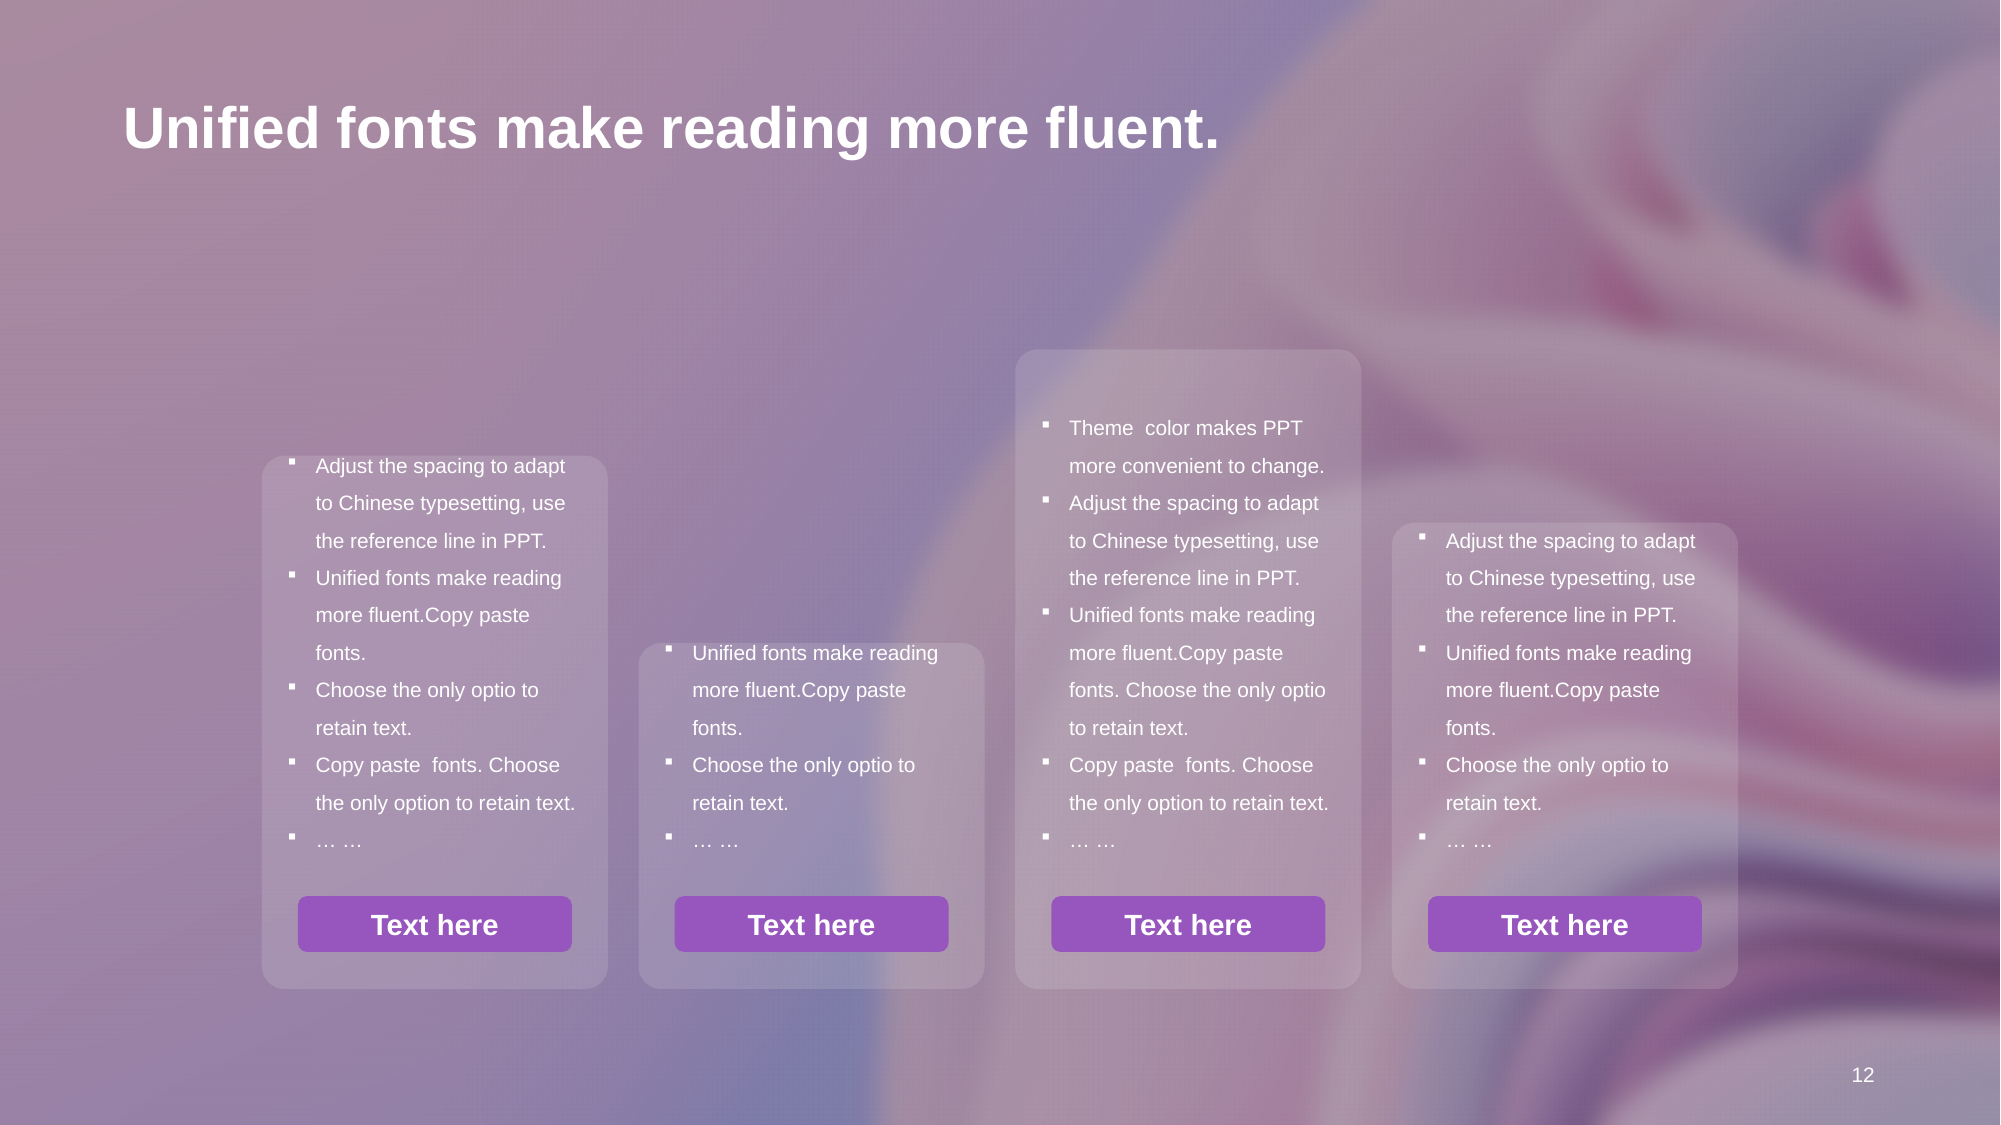

# Unified fonts make reading more fluent.

Theme  color makes PPT more convenient to change.
Adjust the spacing to adapt to Chinese typesetting, use the reference line in PPT.
Unified fonts make reading more fluent.Copy paste fonts. Choose the only optio to retain text.
Copy paste  fonts. Choose the only option to retain text.
… …

Adjust the spacing to adapt to Chinese typesetting, use the reference line in PPT.
Unified fonts make reading more fluent.Copy paste fonts.
Choose the only optio to retain text.
Copy paste  fonts. Choose the only option to retain text.
… …

Adjust the spacing to adapt to Chinese typesetting, use the reference line in PPT.
Unified fonts make reading more fluent.Copy paste fonts.
Choose the only optio to retain text.
… …

Unified fonts make reading more fluent.Copy paste fonts.
Choose the only optio to retain text.
… …
Text here
Text here
Text here
Text here
12